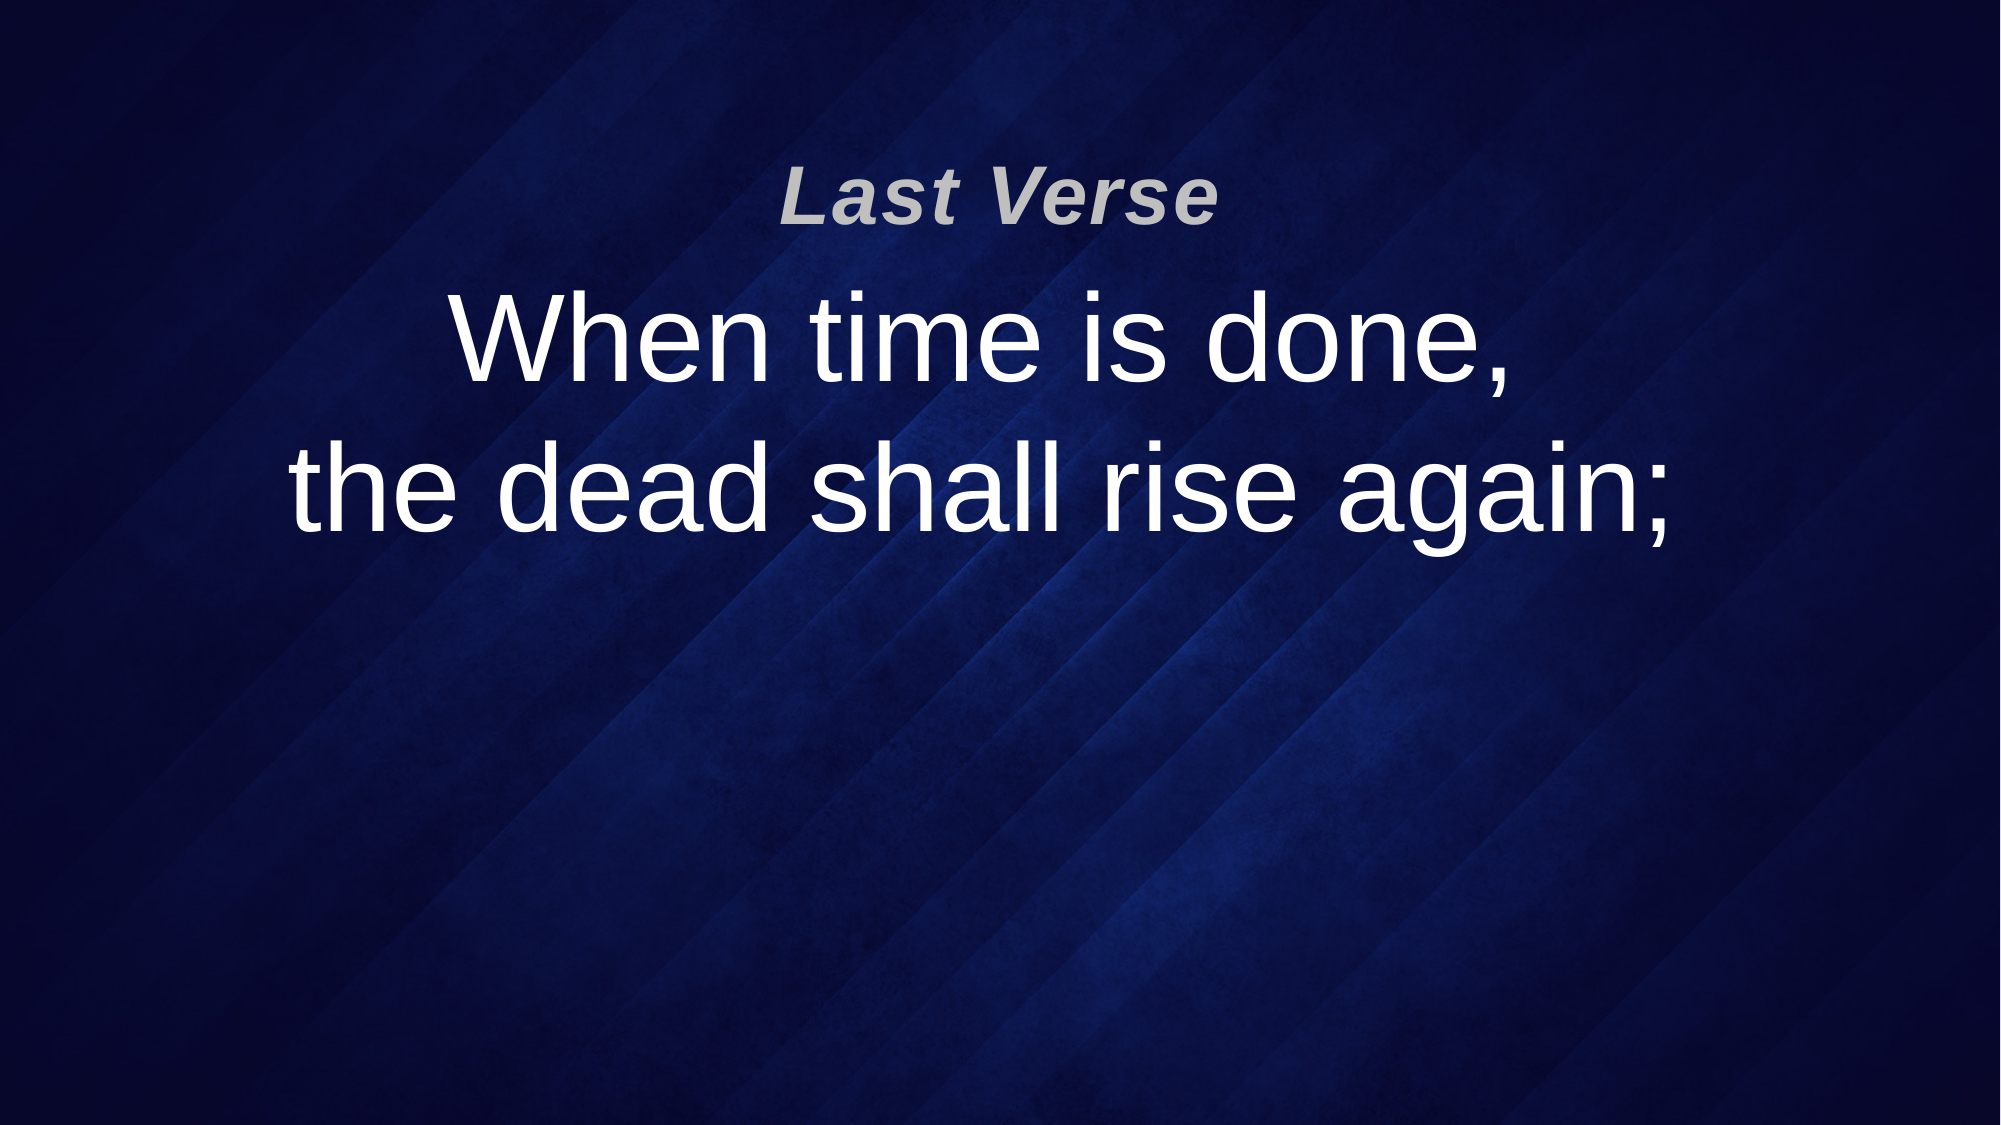

Last Verse
# When time is done, the dead shall rise again;